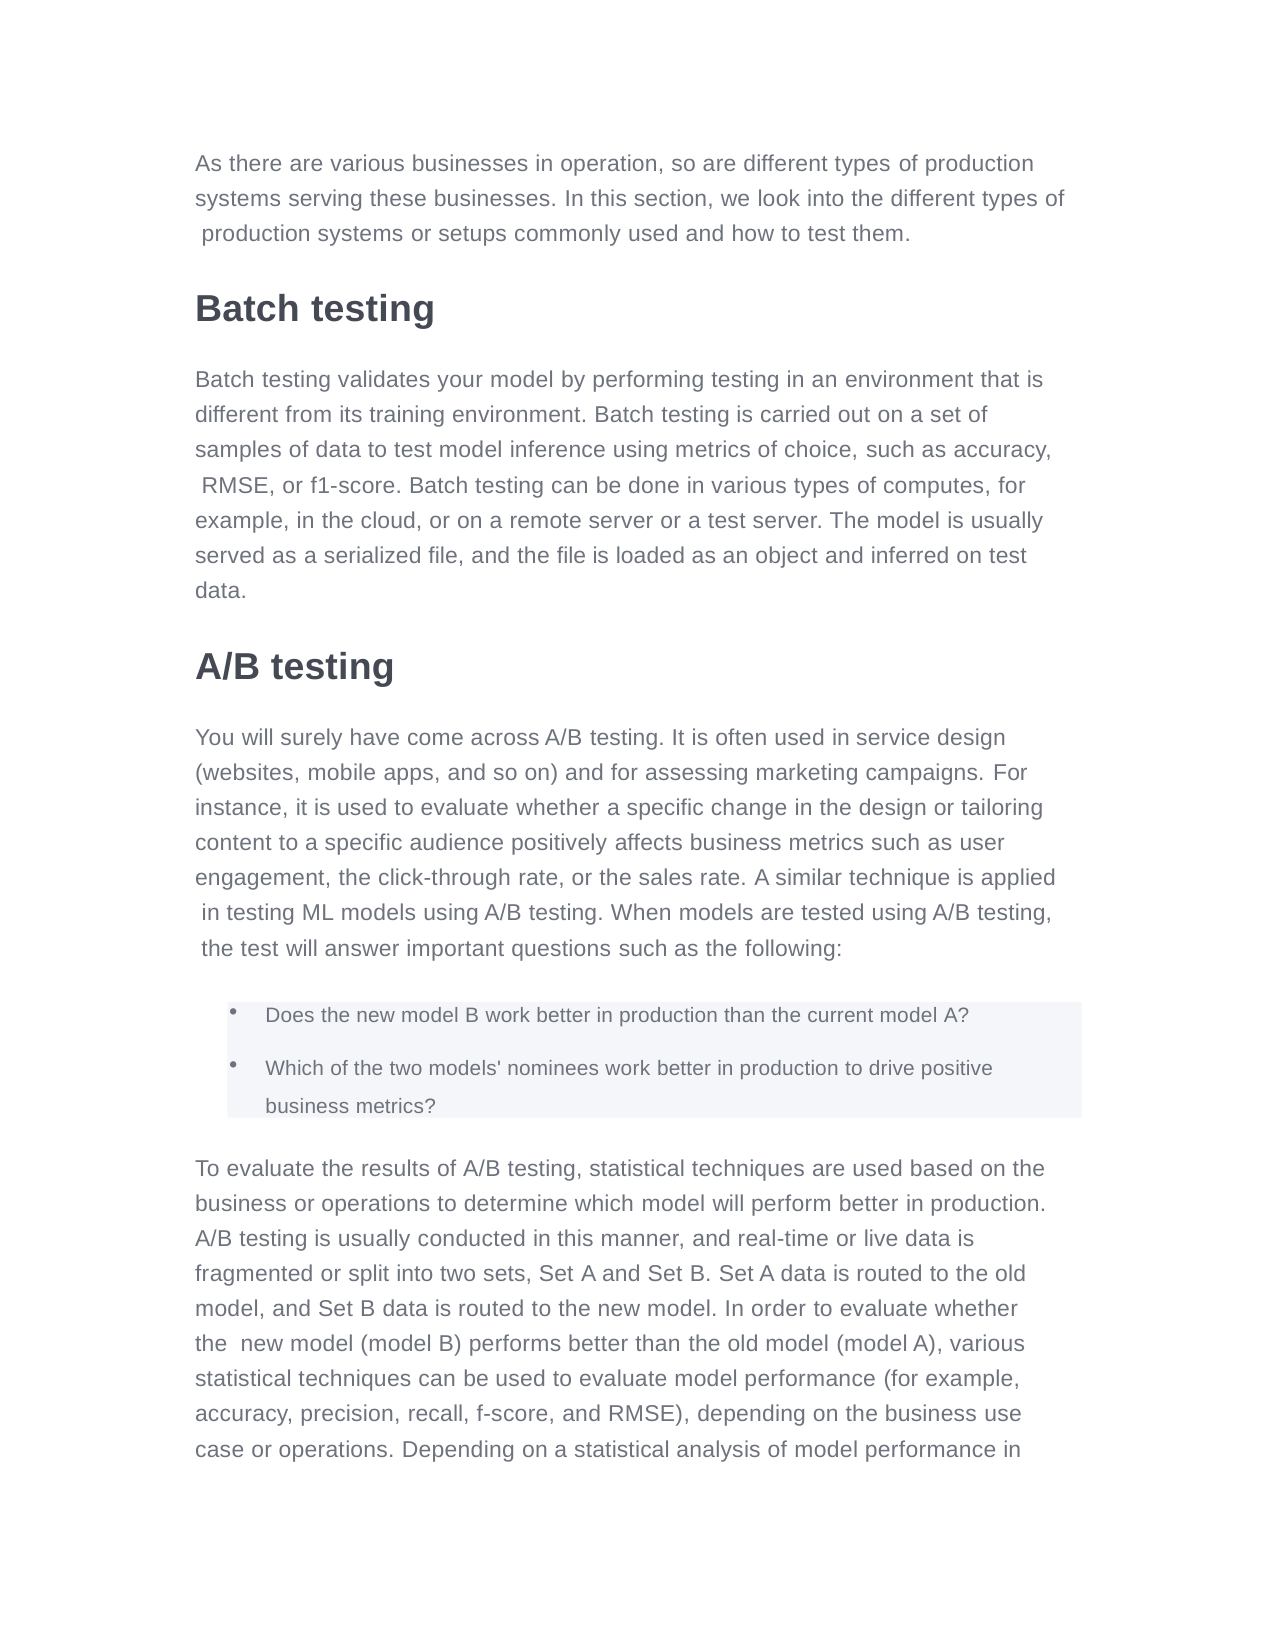

As there are various businesses in operation, so are different types of production  systems serving these businesses. In this section, we look into the different types of  production systems or setups commonly used and how to test them.
Batch testing
Batch testing validates your model by performing testing in an environment that is  different from its training environment. Batch testing is carried out on a set of  samples of data to test model inference using metrics of choice, such as accuracy,  RMSE, or f1-score. Batch testing can be done in various types of computes, for  example, in the cloud, or on a remote server or a test server. The model is usually  served as a serialized file, and the file is loaded as an object and inferred on test  data.
A/B testing
You will surely have come across A/B testing. It is often used in service design  (websites, mobile apps, and so on) and for assessing marketing campaigns. For  instance, it is used to evaluate whether a specific change in the design or tailoring  content to a specific audience positively affects business metrics such as user  engagement, the click-through rate, or the sales rate. A similar technique is applied  in testing ML models using A/B testing. When models are tested using A/B testing,  the test will answer important questions such as the following:
Does the new model B work better in production than the current model A?
Which of the two models' nominees work better in production to drive positive  business metrics?
To evaluate the results of A/B testing, statistical techniques are used based on the  business or operations to determine which model will perform better in production.  A/B testing is usually conducted in this manner, and real-time or live data is  fragmented or split into two sets, Set A and Set B. Set A data is routed to the old  model, and Set B data is routed to the new model. In order to evaluate whether the  new model (model B) performs better than the old model (model A), various  statistical techniques can be used to evaluate model performance (for example,  accuracy, precision, recall, f-score, and RMSE), depending on the business use  case or operations. Depending on a statistical analysis of model performance in